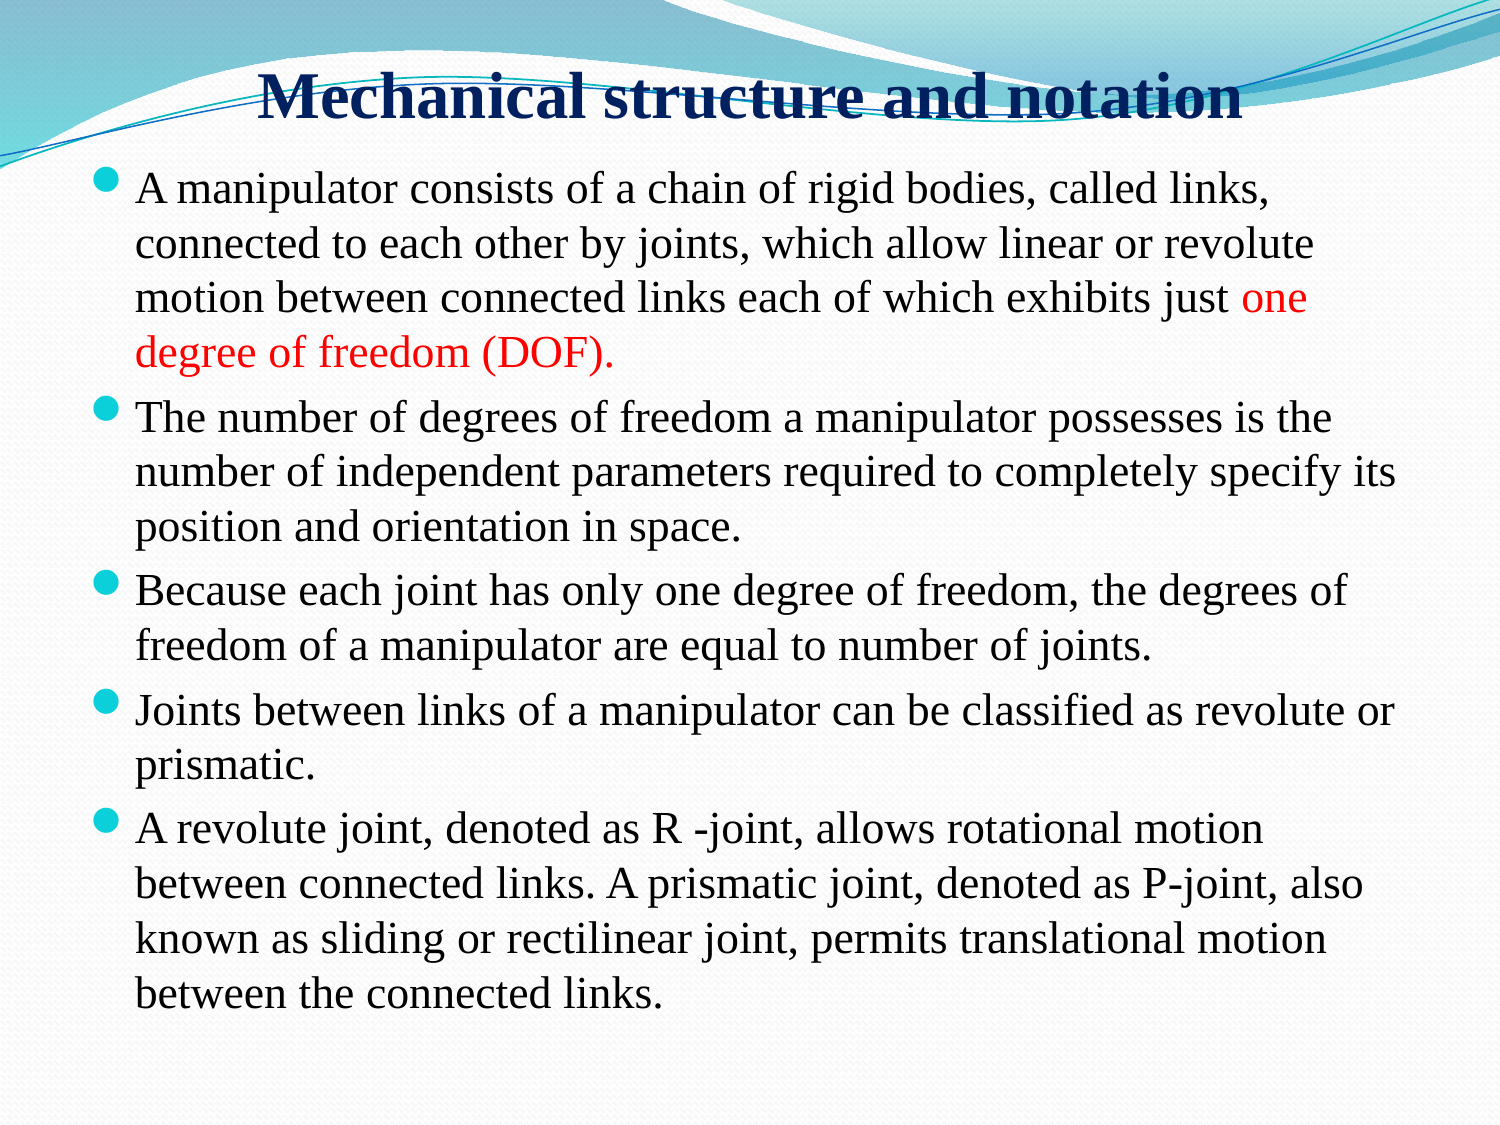

# Mechanical structure and notation
A manipulator consists of a chain of rigid bodies, called links, connected to each other by joints, which allow linear or revolute motion between connected links each of which exhibits just one degree of freedom (DOF).
The number of degrees of freedom a manipulator possesses is the number of independent parameters required to completely specify its position and orientation in space.
Because each joint has only one degree of freedom, the degrees of freedom of a manipulator are equal to number of joints.
Joints between links of a manipulator can be classified as revolute or prismatic.
A revolute joint, denoted as R -joint, allows rotational motion between connected links. A prismatic joint, denoted as P-joint, also known as sliding or rectilinear joint, permits translational motion between the connected links.